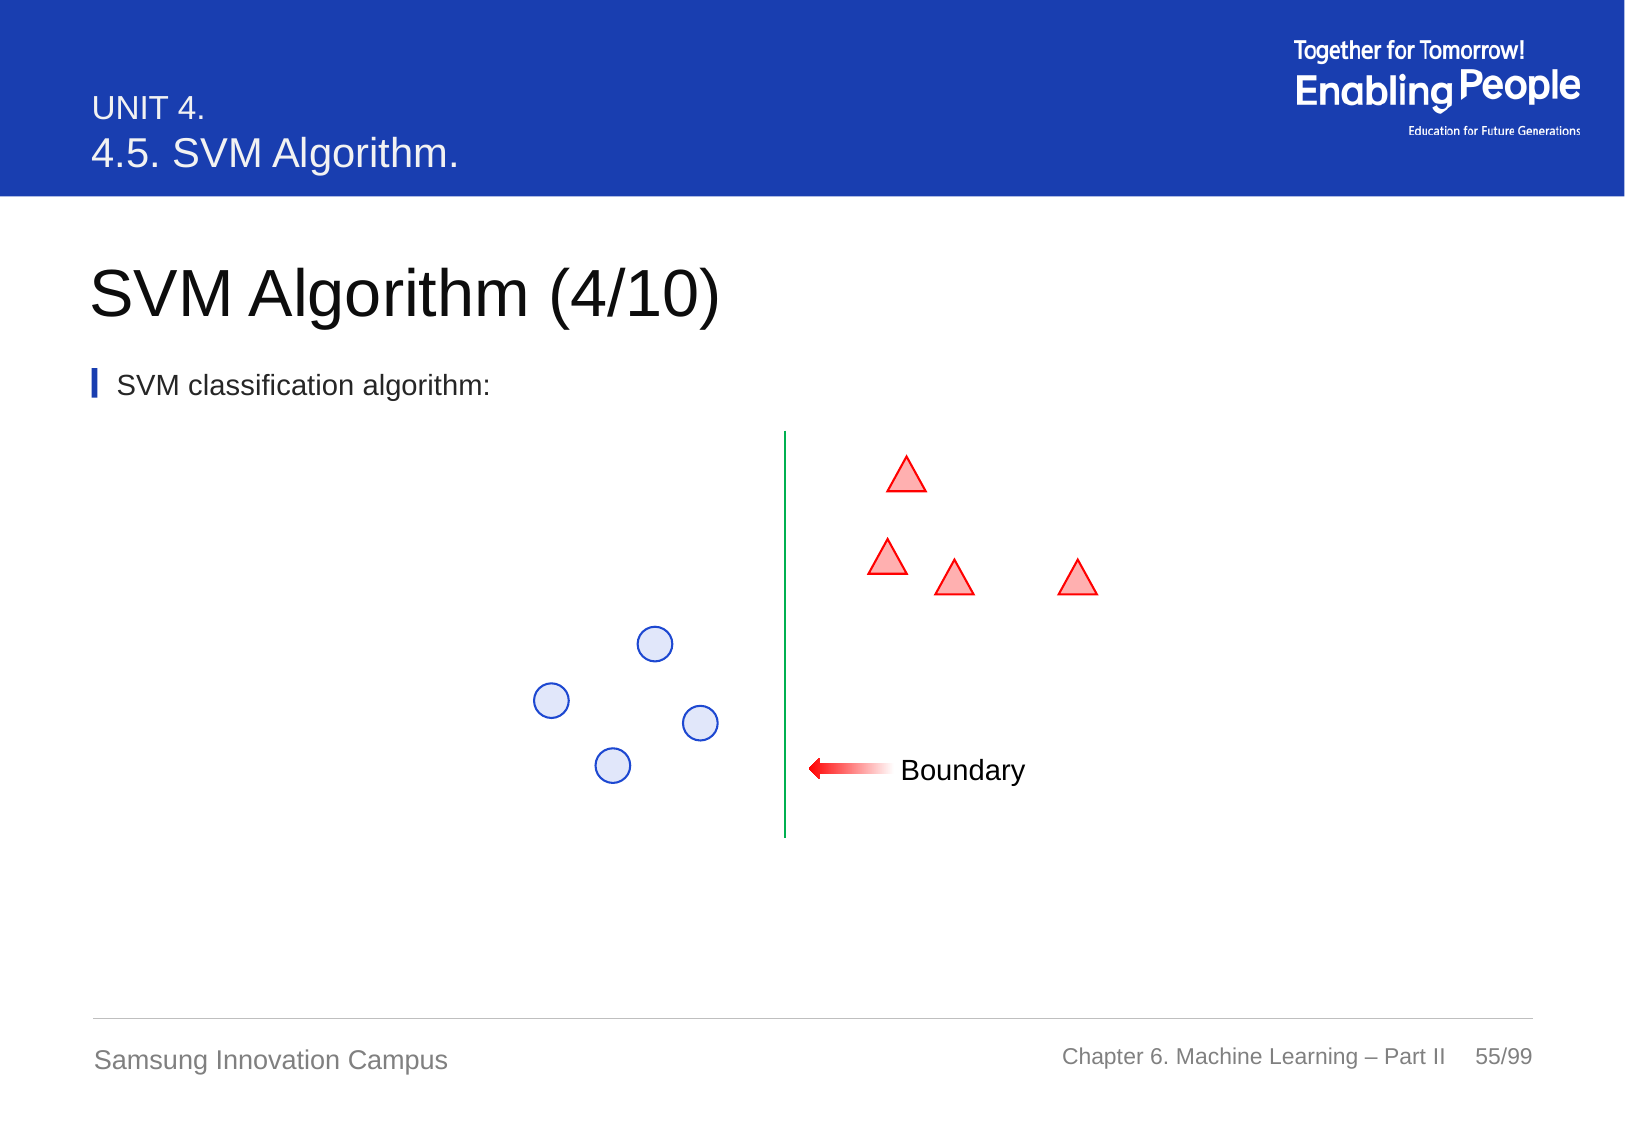

UNIT 4.
4.5. SVM Algorithm.
SVM Algorithm (4/10)
SVM classification algorithm:

Boundary